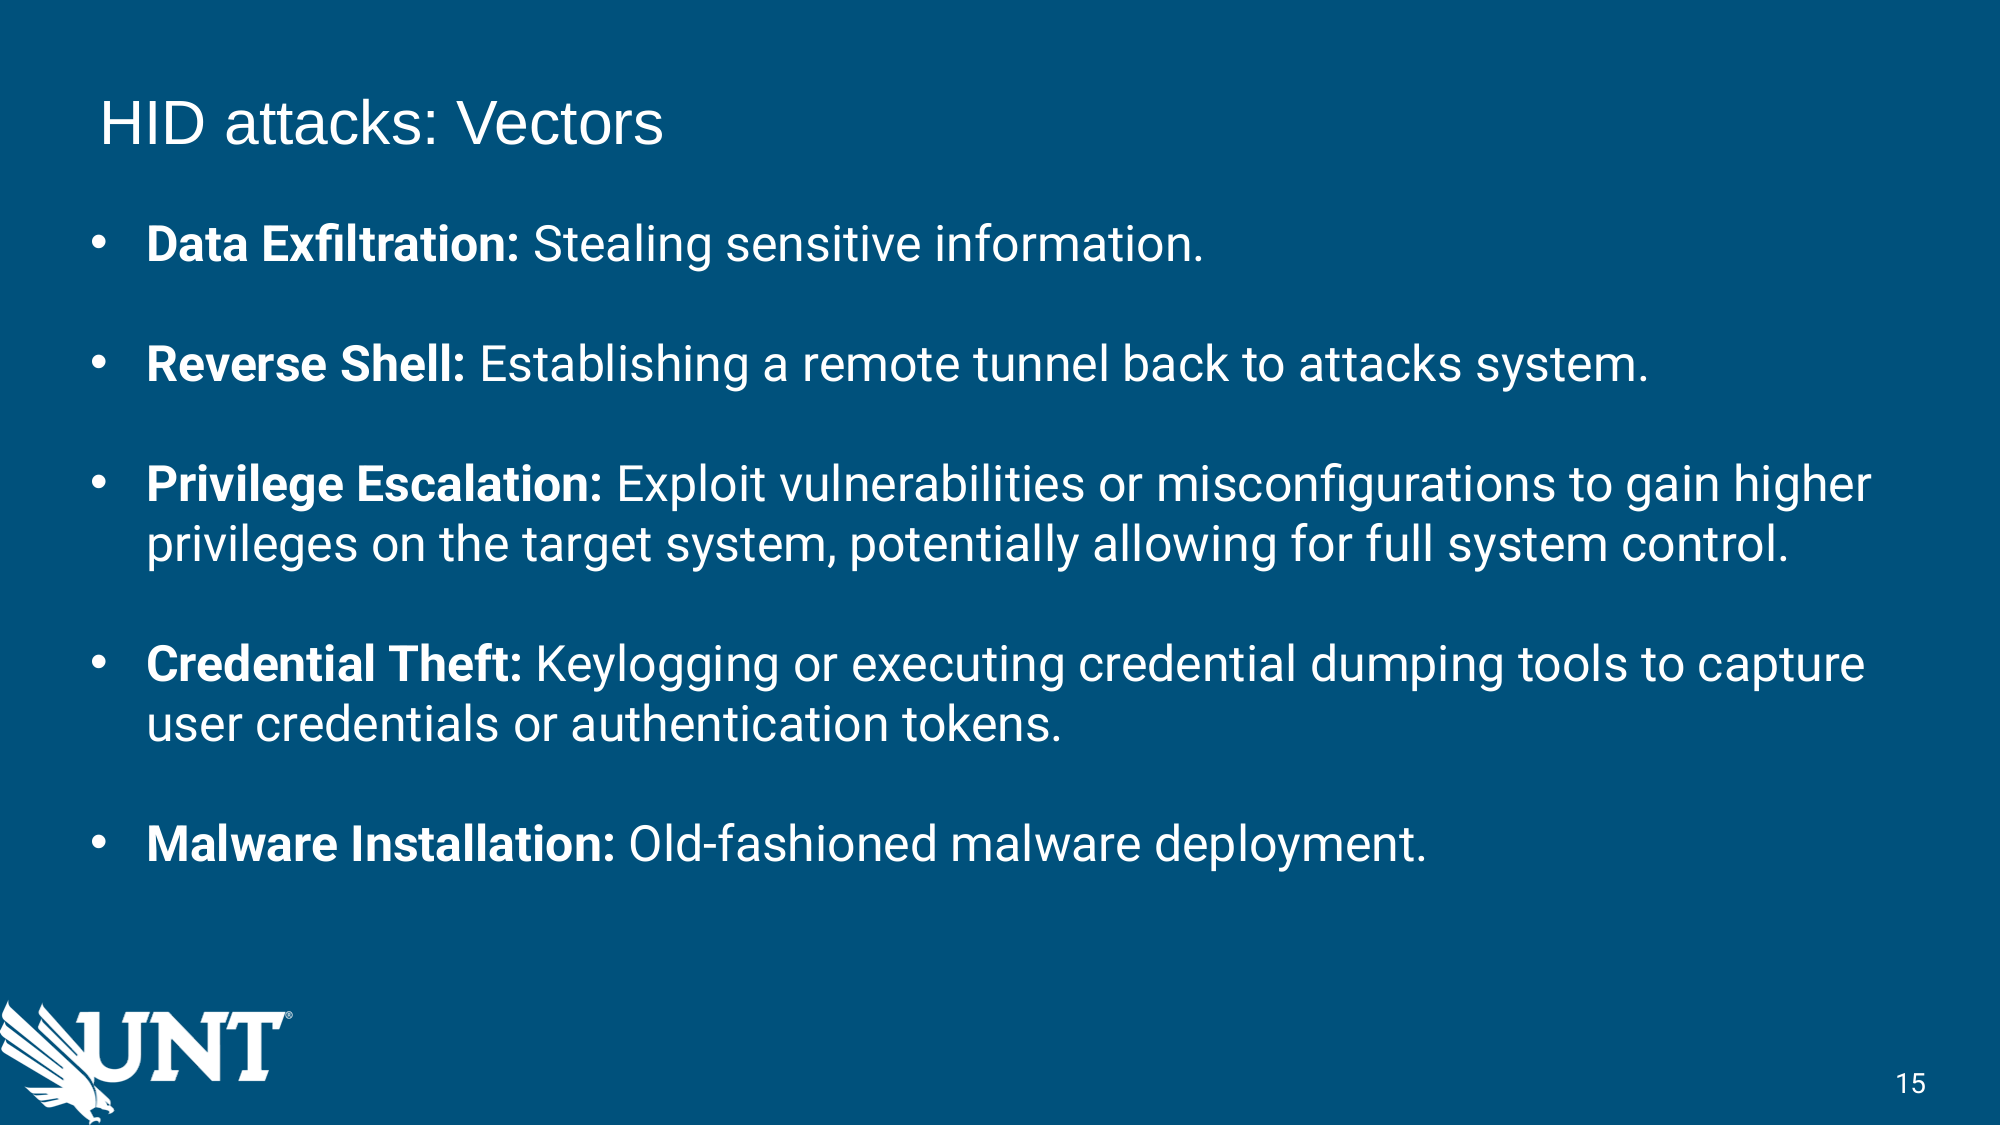

# HID attacks: Vectors
Data Exfiltration: Stealing sensitive information.
Reverse Shell: Establishing a remote tunnel back to attacks system.
Privilege Escalation: Exploit vulnerabilities or misconfigurations to gain higher privileges on the target system, potentially allowing for full system control.
Credential Theft: Keylogging or executing credential dumping tools to capture user credentials or authentication tokens.
Malware Installation: Old-fashioned malware deployment.
15